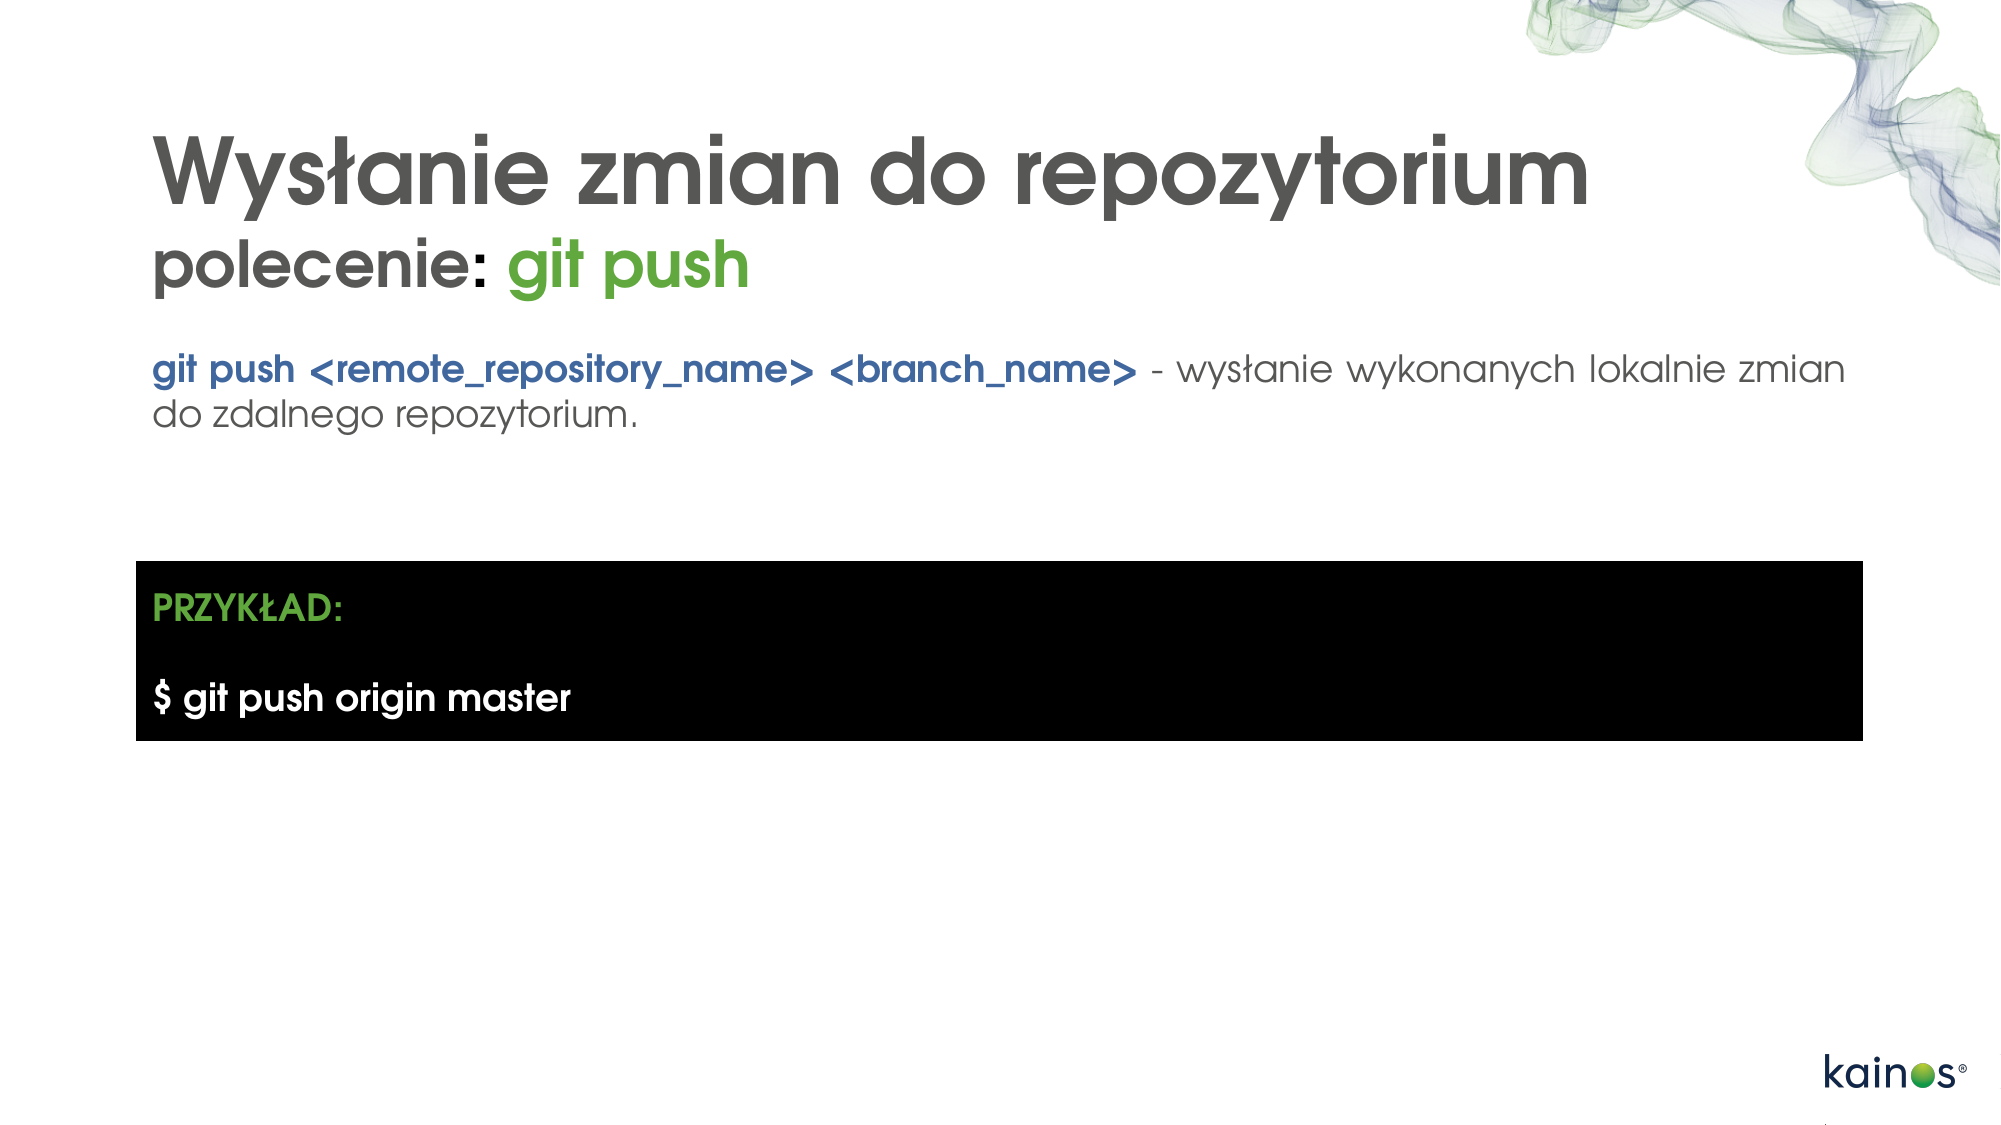

# Wysłanie zmian do repozytorium polecenie: git push
git push <remote_repository_name> <branch_name> - wysłanie wykonanych lokalnie zmian do zdalnego repozytorium.
PRZYKŁAD:

$ git push origin master